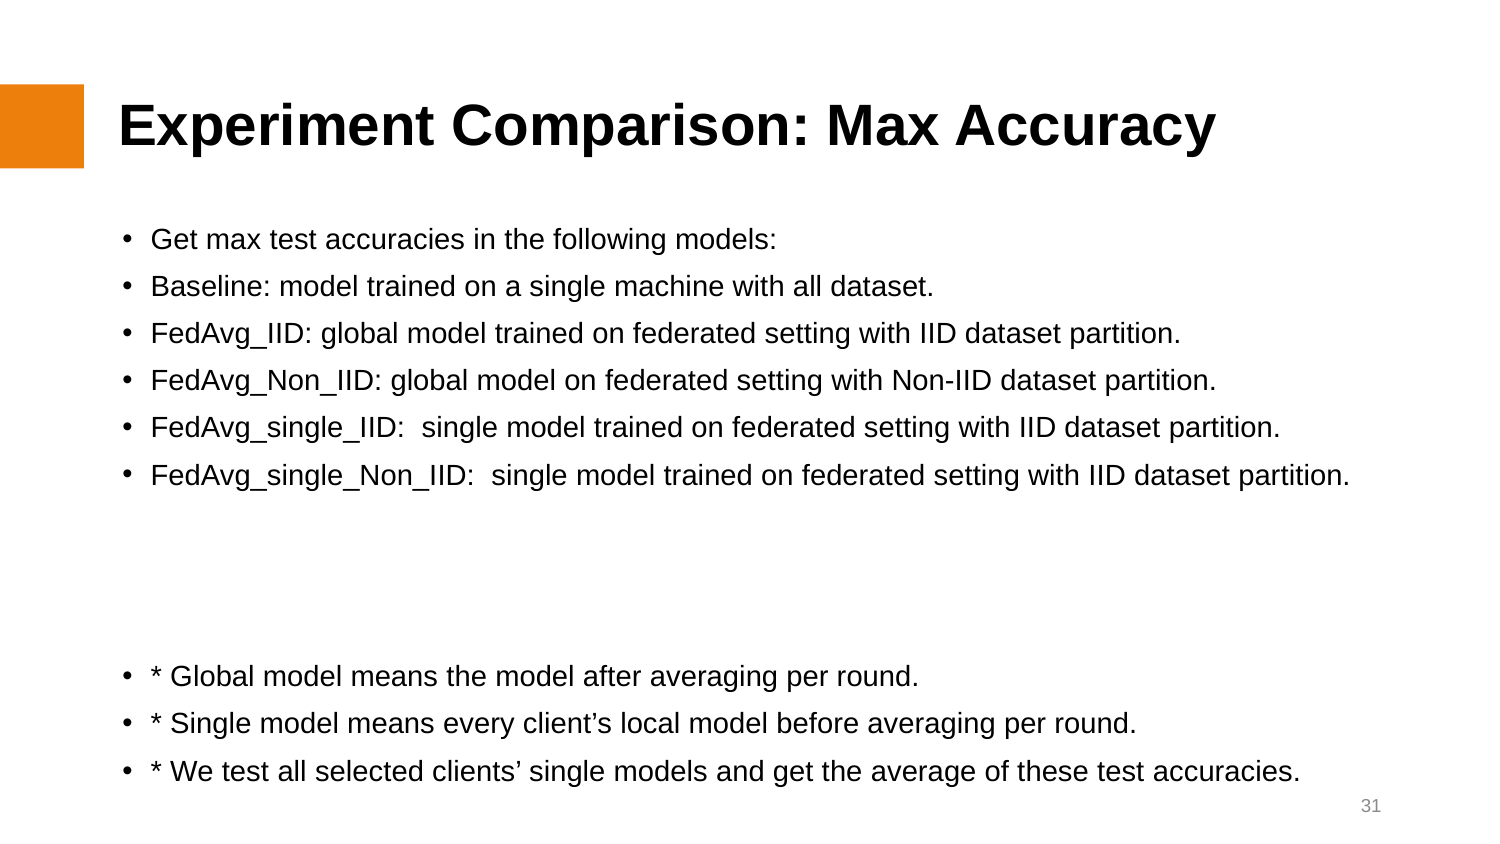

# Experiment Comparison: Max Accuracy
Get max test accuracies in the following models:
Baseline: model trained on a single machine with all dataset.
FedAvg_IID: global model trained on federated setting with IID dataset partition.
FedAvg_Non_IID: global model on federated setting with Non-IID dataset partition.
FedAvg_single_IID:  single model trained on federated setting with IID dataset partition.
FedAvg_single_Non_IID:  single model trained on federated setting with IID dataset partition.

* Global model means the model after averaging per round.
* Single model means every client’s local model before averaging per round.
* We test all selected clients’ single models and get the average of these test accuracies.

31